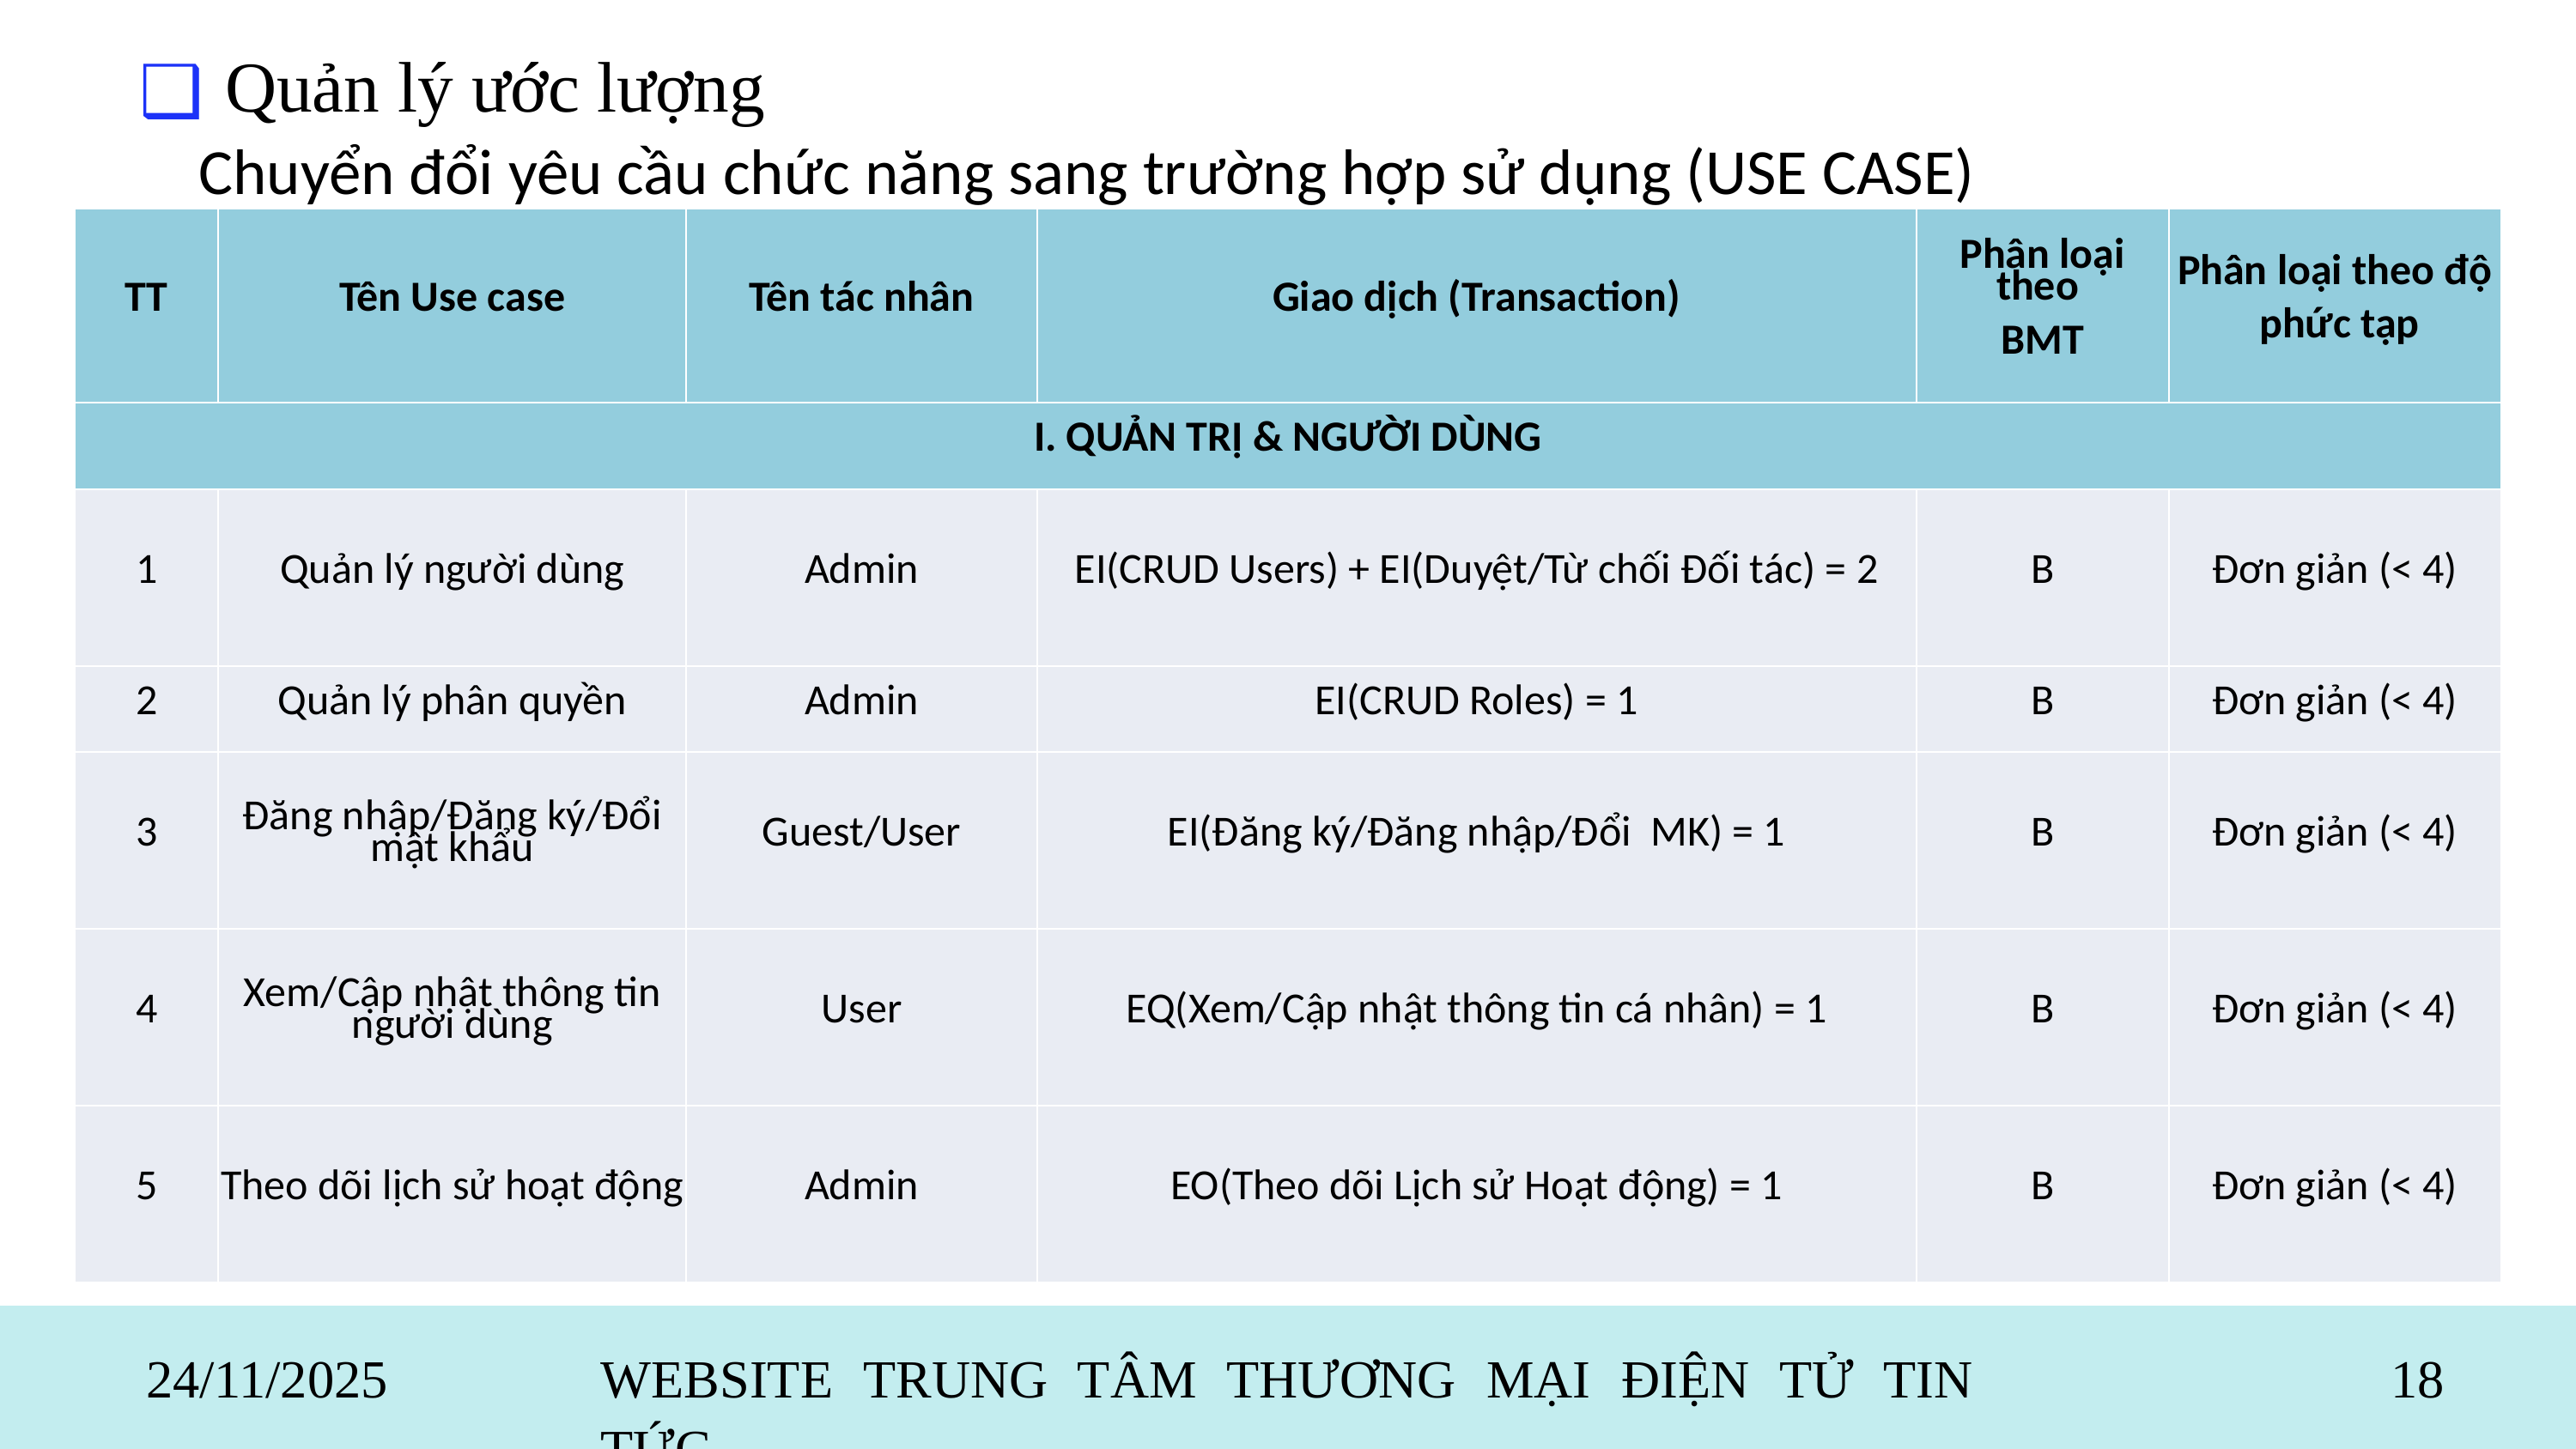

Quản lý ước lượng
❑
Chuyển đổi yêu cầu chức năng sang trường hợp sử dụng (USE CASE)
| X. MODULE TÌM KIẾM VÀ HIỂN THỊ |  |  |  |
| --- | --- | --- | --- |
| 51 | Tìm kiếm nhanh sản phẩm/bài viết | Yêu cầu truy vấn (EQ) | Tìm kiếm cơ bản. |
| 52 | Lọc nâng cao sản phẩm | Yêu cầu truy vấn (EQ) | Lọc theo nhiều tiêu chí. |
| 53 | Lọc nâng cao bài viết | Yêu cầu truy vấn (EQ) | Lọc theo nhiều tiêu chí. |
| 54 | Sắp xếp và Hiển thị động: Kết quả hiển thị được tính toán/sắp xếp | Dữ liệu đầu ra (EO) | Hiển thị động (sắp xếp phức tạp). |
| VIII. MODULE SALER |  |  |  |
| --- | --- | --- | --- |
| 40 | CRUD Sản phẩm của Saler | Dữ liệu đầu vào (EI) | Quản lý sản phẩm cá nhân. |
| 41 | Cập nhật Tồn kho tự động | Dữ liệu đầu vào (EI) | Tự động trừ tồn kho khi bán. |
| 42 | Cập nhật Trạng thái Đơn hàng của Saler | Dữ liệu đầu vào (EI) | Cập nhật trạng thái (ví dụ: đã xác nhận). |
| 43 | Tiếp nhận Đơn hàng: Tự động hiển thị các Orders có SalerID khớp | Yêu cầu truy vấn (EQ) | Tự động hiển thị đơn hàng liên quan. |
| 44 | Báo cáo Doanh thu | Dữ liệu đầu ra (EO) | Hiển thị báo cáo doanh thu. |
| 45 | Cảnh báo Tồn kho thông qua tạo Notifications | Dữ liệu đầu ra (EO) | Tạo thông báo cảnh báo. |
| TT | Loại Actor | Mô tả | Trọng số | Số tác nhân | Điểm của từng loại tác nhân |
| --- | --- | --- | --- | --- | --- |
| 1 | Đơn giản | Giao diện lập trình ứng dụng (API) | 1 | 0 | 0 |
| 2 | Trung bình | Giao diện dòng lệnh (CLI) hoặc giao diện thông qua một giao thức nào đó nhưng không phải giao diện lập trình ứng dụng (API) | 2 | 0 | 0 |
| 3 | Phức tạp | Giao diện đồ họa người dùng (GUI) | 3 | 6 | 18 |
|  | Cộng (1+2+3) |  |  |  | TAW=18 |
| TT | Tên Use case | Tên tác nhân | Giao dịch (Transaction) | Phân loại theo BMT | Phân loại theo độ phức tạp |
| --- | --- | --- | --- | --- | --- |
| I. QUẢN TRỊ & NGƯỜI DÙNG |  |  |  |  |  |
| 1 | Quản lý người dùng | Admin | EI(CRUD Users) + EI(Duyệt/Từ chối Đối tác) = 2 | B | Đơn giản (< 4) |
| 2 | Quản lý phân quyền | Admin | EI(CRUD Roles) = 1 | B | Đơn giản (< 4) |
| 3 | Đăng nhập/Đăng ký/Đổi mật khẩu | Guest/User | EI(Đăng ký/Đăng nhập/Đổi MK) = 1 | B | Đơn giản (< 4) |
| 4 | Xem/Cập nhật thông tin người dùng | User | EQ(Xem/Cập nhật thông tin cá nhân) = 1 | B | Đơn giản (< 4) |
| 5 | Theo dõi lịch sử hoạt động | Admin | EO(Theo dõi Lịch sử Hoạt động) = 1 | B | Đơn giản (< 4) |
| VI. MODULE TƯƠNG TÁC ĐÁNH GIÁ |  |  |  |
| --- | --- | --- | --- |
| 21 | Đánh giá Sản phẩm/Reviews | Dữ liệu đầu vào (EI) | Thêm/sửa đánh giá sản phẩm. |
| 22 | Tương tác Bài viết/Comments/Likes/Shares | Dữ liệu đầu vào (EI) | Thêm tương tác (Bình luận/Thích/Chia sẻ). |
| 23 | Yêu thích Sản phẩm | Dữ liệu đầu vào (EI) | Thêm/xóa sản phẩm yêu thích. |
| 24 | Nhóm dữ liệu Đánh giá (Reviews) | Cơ sở dữ liệu (ILF) | Dữ liệu cốt lõi (Bảng Reviews). |
| 25 | Nhóm dữ liệu Tương tác Bài viết (PostInteractions) | Cơ sở dữ liệu (ILF) | Dữ liệu cốt lõi (Bảng PostInteractions). |
| 26 | Nhóm dữ liệu Bình luận (Comments) | Cơ sở dữ liệu (ILF) | Dữ liệu cốt lõi (Bảng Comments). |
| 27 | Nhóm dữ liệu Yêu thích Sản phẩm (ProductFavorites) | Cơ sở dữ liệu (ILF) | Dữ liệu cốt lõi (Bảng ProductFavorites). |
| III. MODULE CHỦ ĐỀ VÀ LOẠI BÀI VIẾT |  |  |  |
| --- | --- | --- | --- |
| 13 | Quản lý CRUD Topics và PostTypes | Dữ liệu đầu vào (EI) | Quản lý chủ đề/loại bài viết. |
| 14 | Nhóm dữ liệu Chủ đề (Topics) | Cơ sở dữ liệu (ILF) | Dữ liệu cốt lõi (Bảng Topics). |
| 15 | Nhóm dữ liệu Loại Bài viết (PosTypes) | Cơ sở dữ liệu (ILF) | Dữ liệu cốt lõi (Bảng PosTypes). |
| IV. MODULE SẢN PHẨM |  |  |  |
| 16 | Quản lý CRUD Products và ProductImages | Dữ liệu đầu vào (EI) | Quản lý sản phẩm và hình ảnh. |
| 17 | Nhóm dữ liệu Sản phẩm (Product) | Cơ sở dữ liệu (ILF) | Dữ liệu cốt lõi (Bảng Product). |
| 18 | Nhóm dữ liệu Hình ảnh Sản phẩm (ProductImages) | Cơ sở dữ liệu (ILF) | Dữ liệu cốt lõi (Bảng ProductImages). |
| V. MODULE BÀI VIẾT |  |  |  |
| --- | --- | --- | --- |
| 19 | Tạo/Quản lý Bài viết của User/Saler, Kiểm duyệt Bài viết Admin/Manager | Dữ liệu đầu vào (EI) | Tạo bài viết và thay đổi trạng thái. |
| 20 | Nhóm dữ liệu Bài viết (Posts) | Cơ sở dữ liệu (ILF) | Dữ liệu cốt lõi (Bảng Posts). |

24/11/2025
WEBSITE TRUNG TÂM THƯƠNG MẠI ĐIỆN TỬ TIN TỨC
18